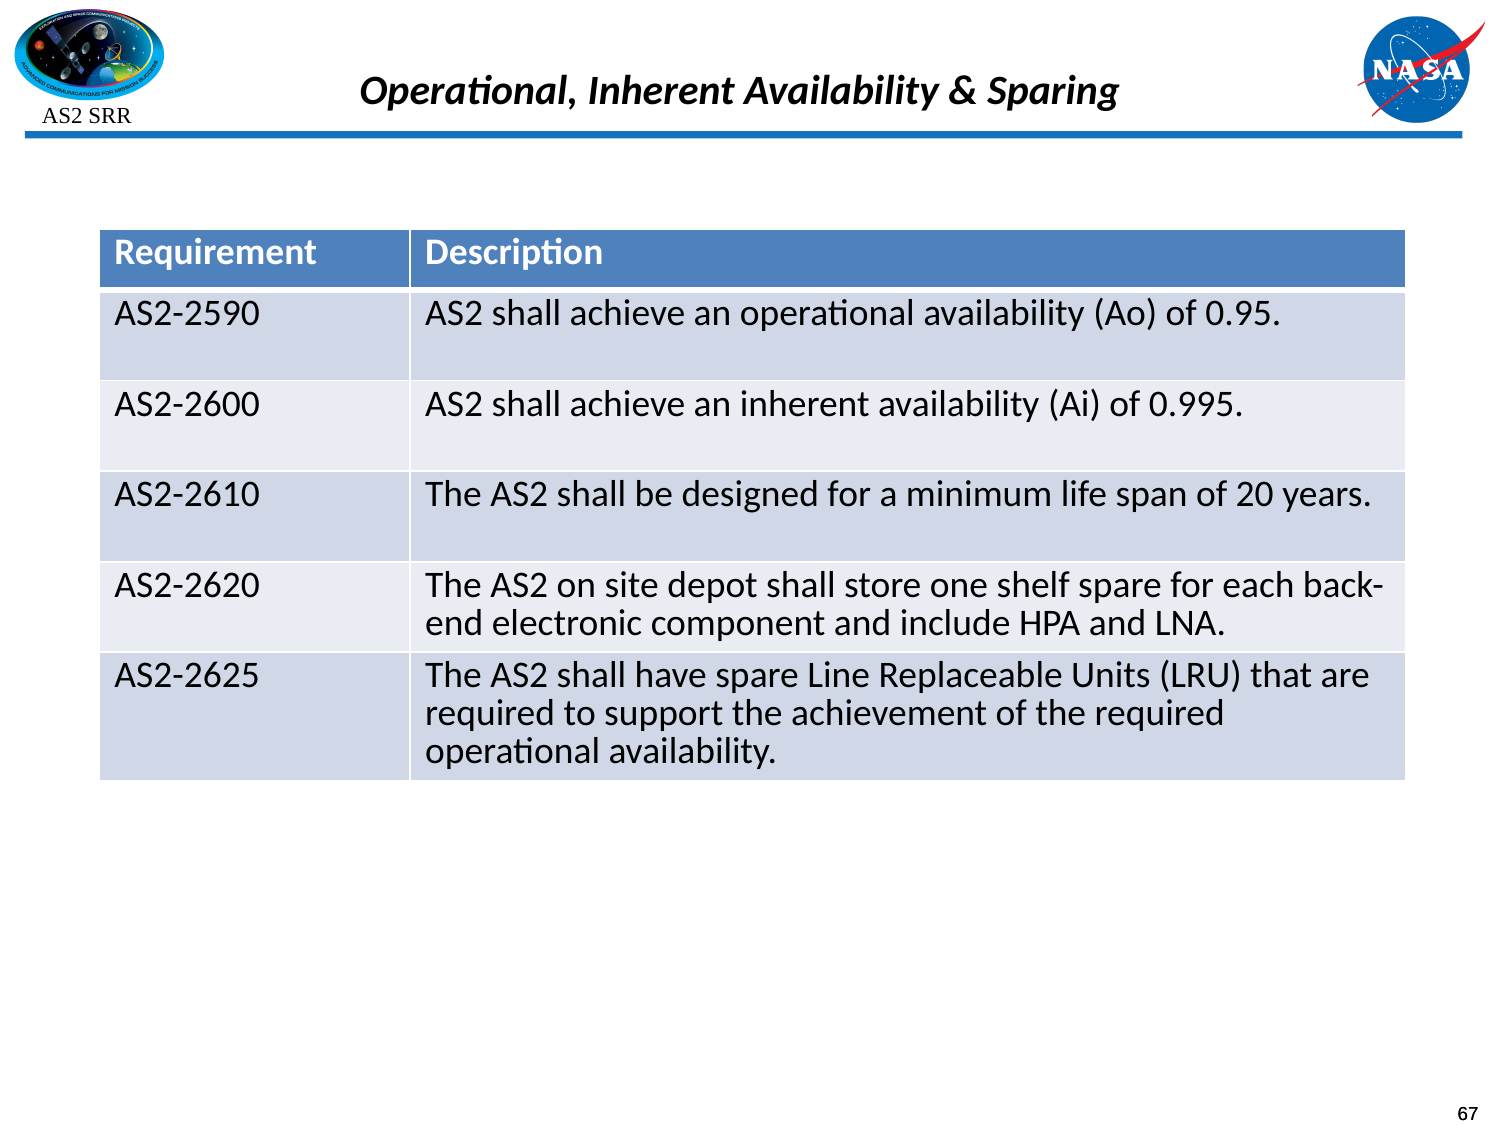

# Operational, Inherent Availability & Sparing
| Requirement | Description |
| --- | --- |
| AS2-2590 | AS2 shall achieve an operational availability (Ao) of 0.95. |
| AS2-2600 | AS2 shall achieve an inherent availability (Ai) of 0.995. |
| AS2-2610 | The AS2 shall be designed for a minimum life span of 20 years. |
| AS2-2620 | The AS2 on site depot shall store one shelf spare for each back-end electronic component and include HPA and LNA. |
| AS2-2625 | The AS2 shall have spare Line Replaceable Units (LRU) that are required to support the achievement of the required operational availability. |